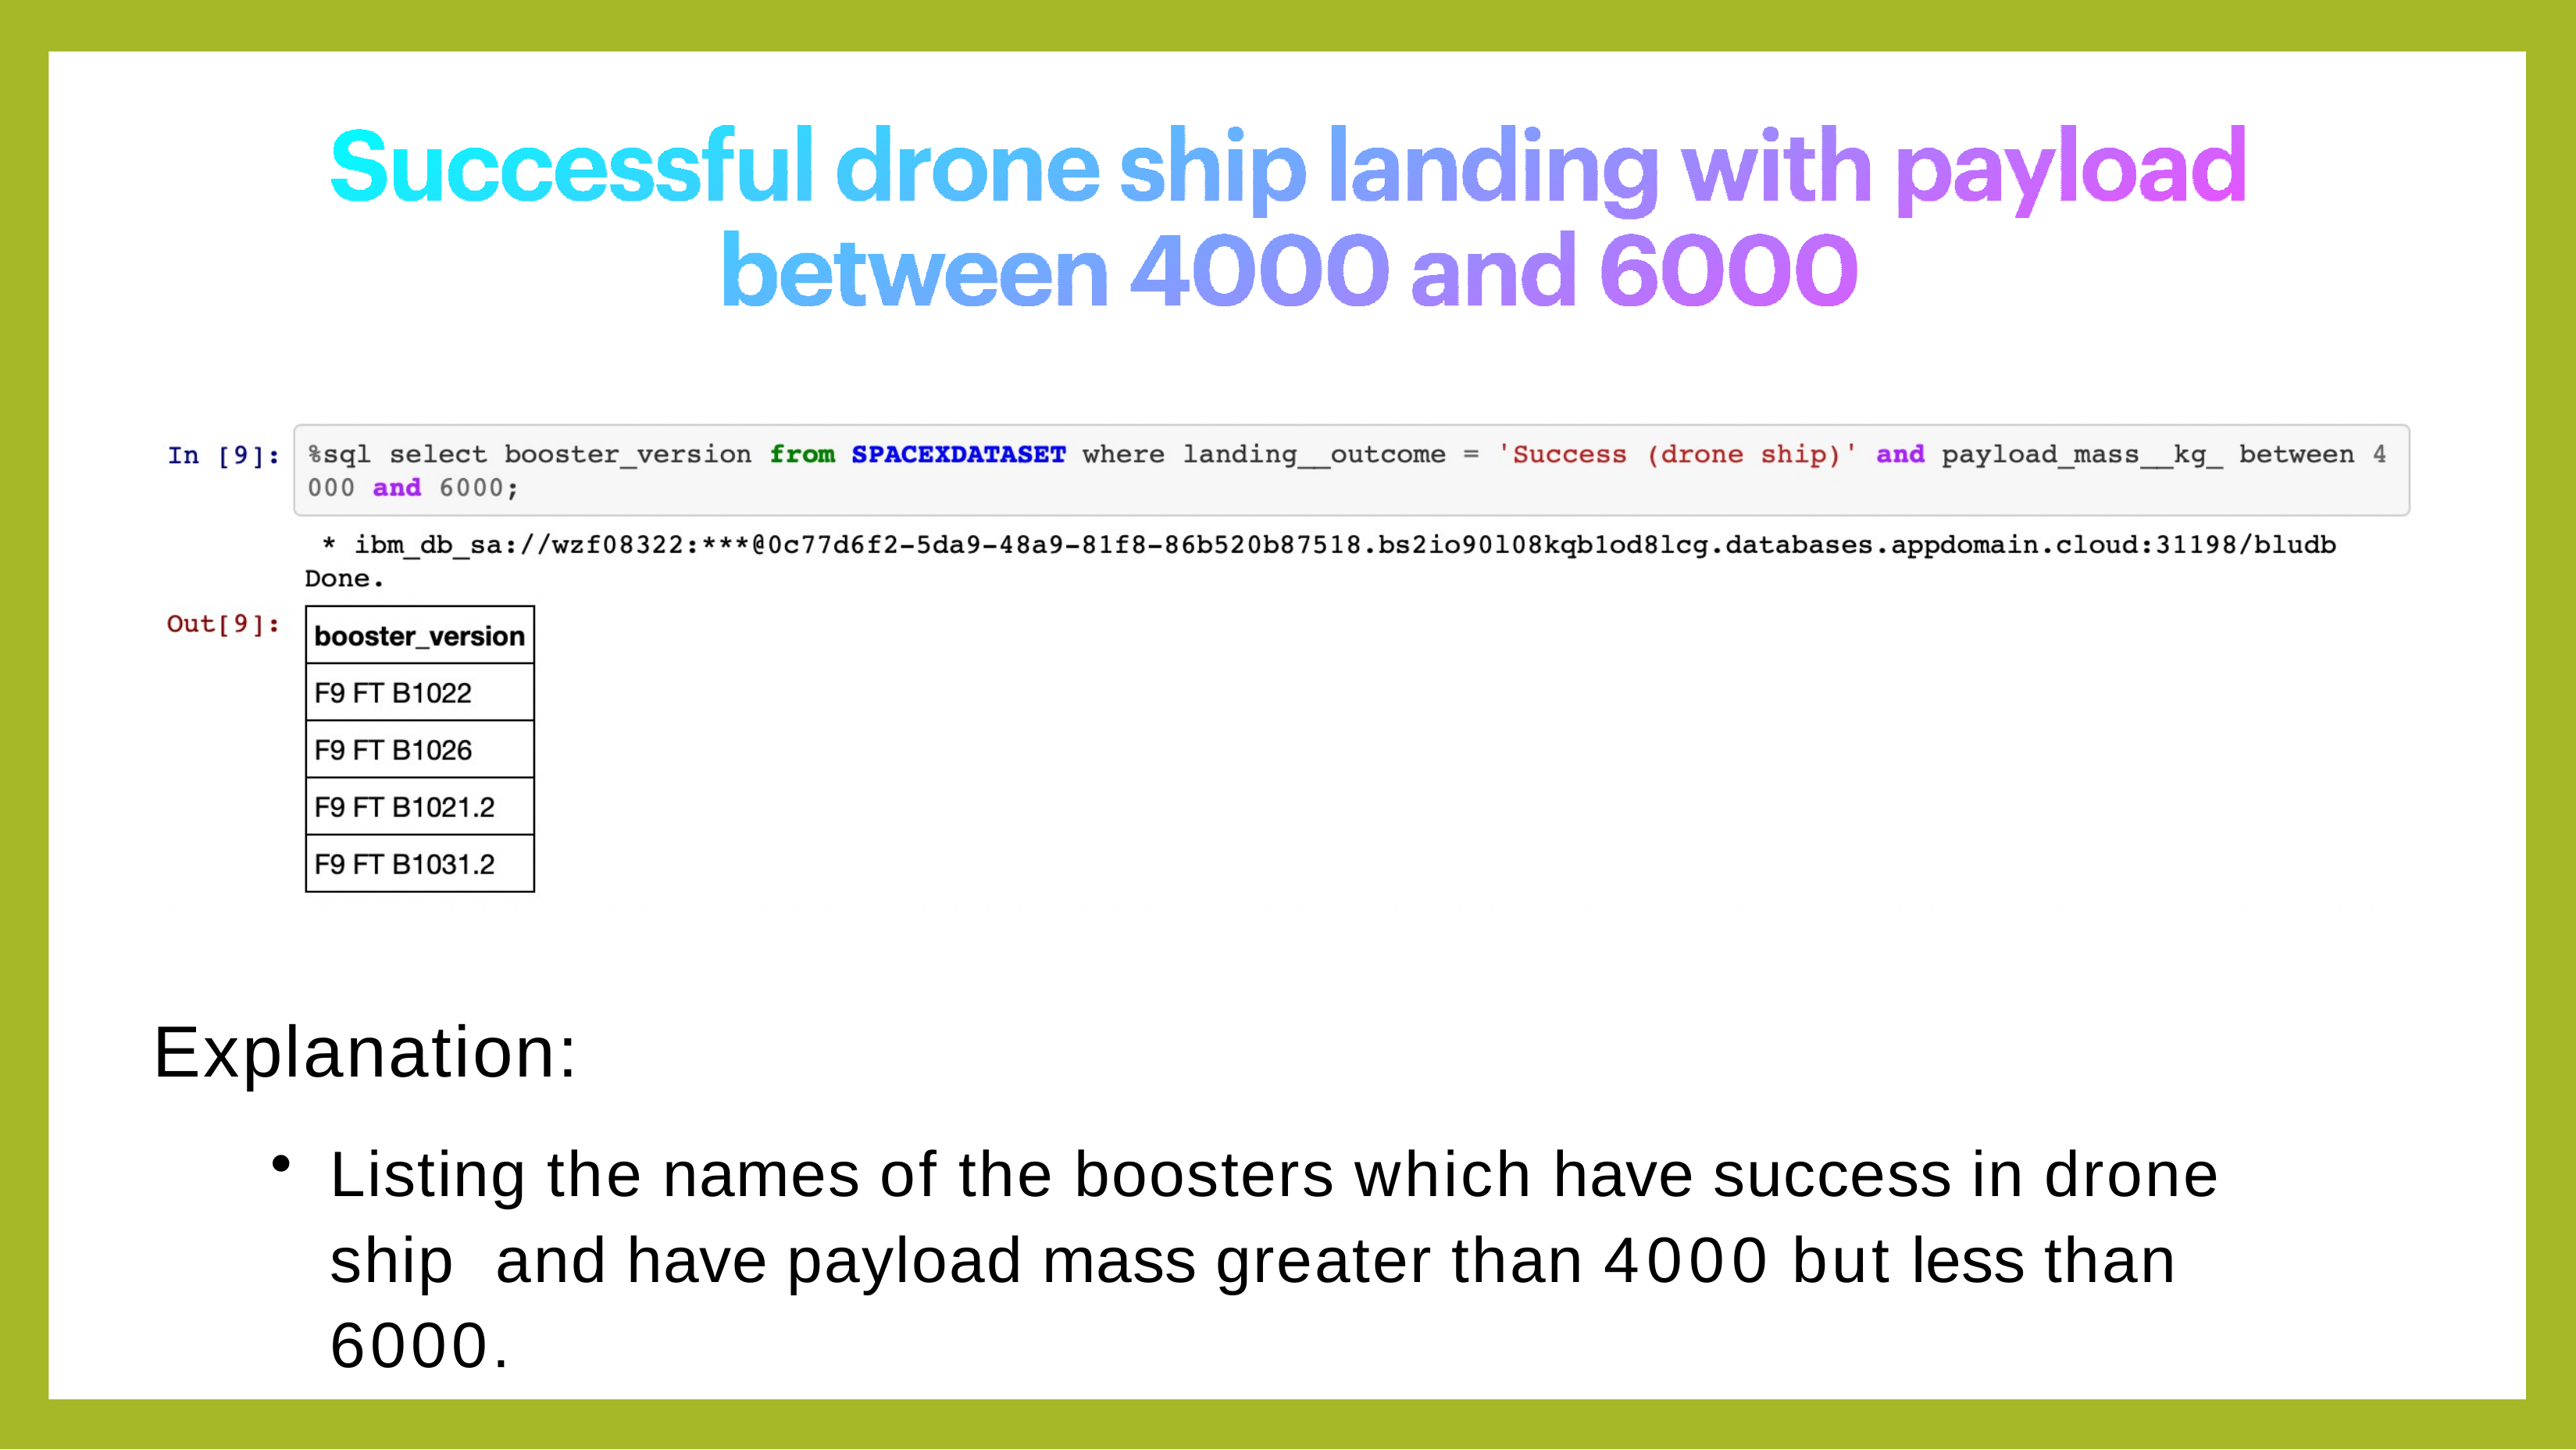

Explanation:
Listing the names of the boosters which have success in drone ship  and have payload mass greater than 4000 but less than 6000.